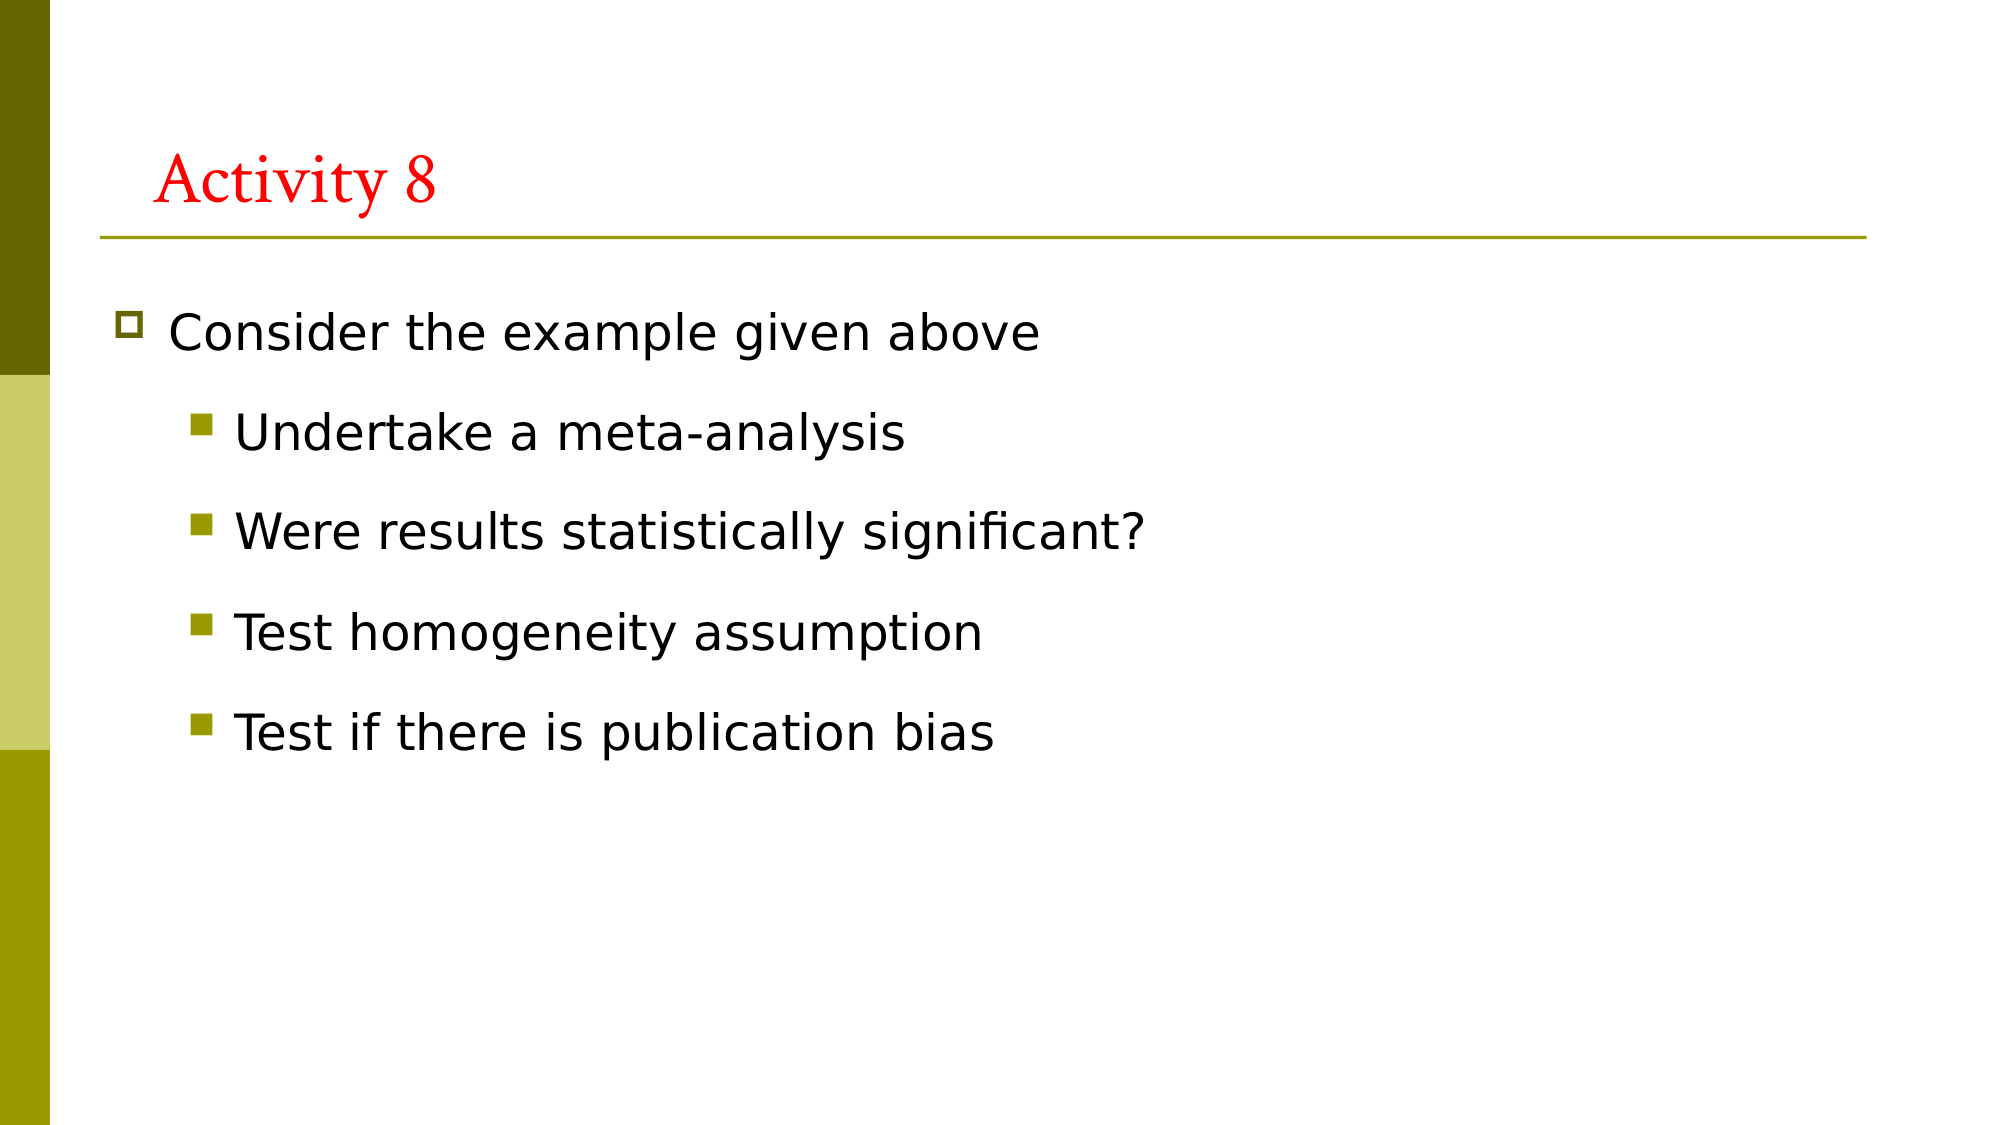

# Activity 8
Consider the example given above
Undertake a meta-analysis
Were results statistically significant?
Test homogeneity assumption
Test if there is publication bias